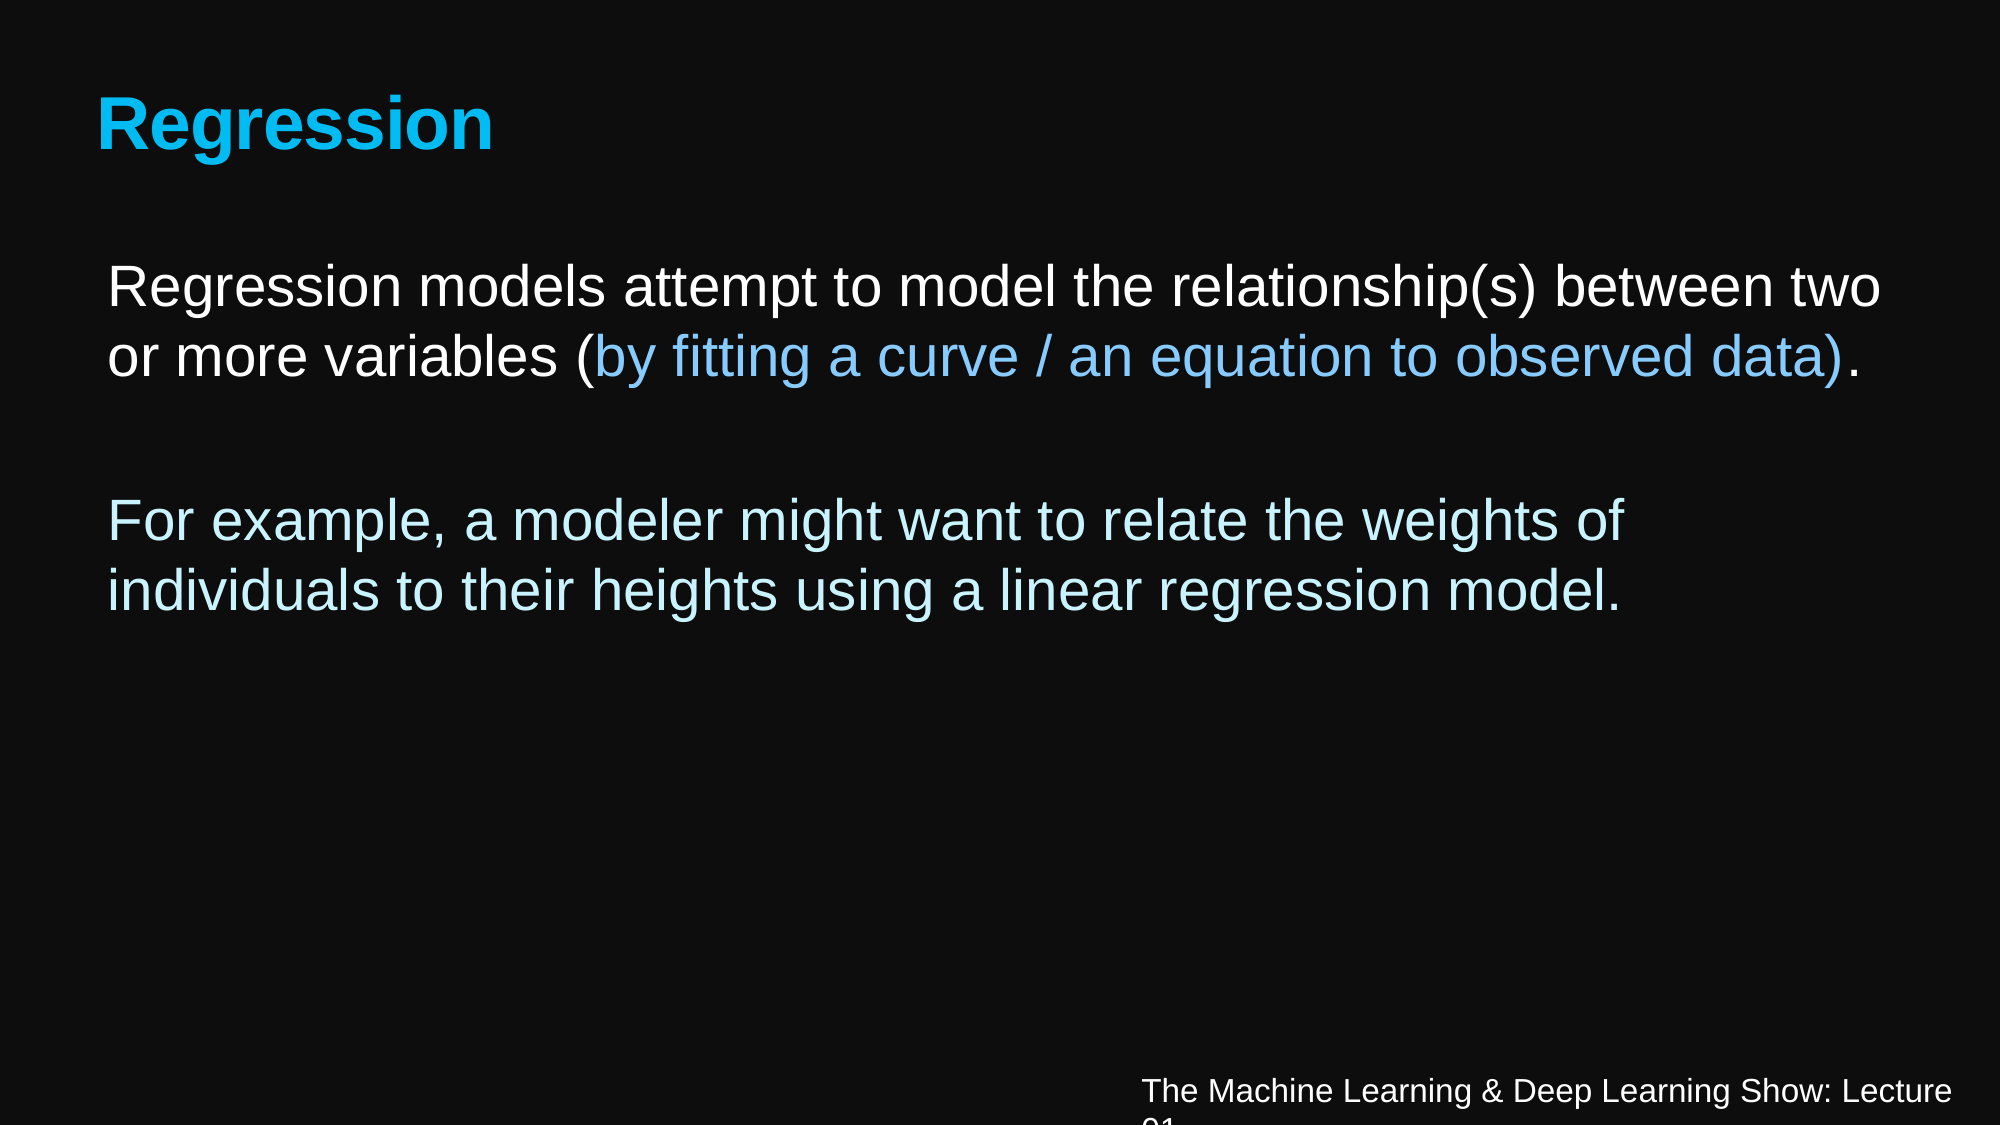

# Regression
Regression models attempt to model the relationship(s) between two or more variables (by fitting a curve / an equation to observed data).

For example, a modeler might want to relate the weights of individuals to their heights using a linear regression model.
The Machine Learning & Deep Learning Show: Lecture 01